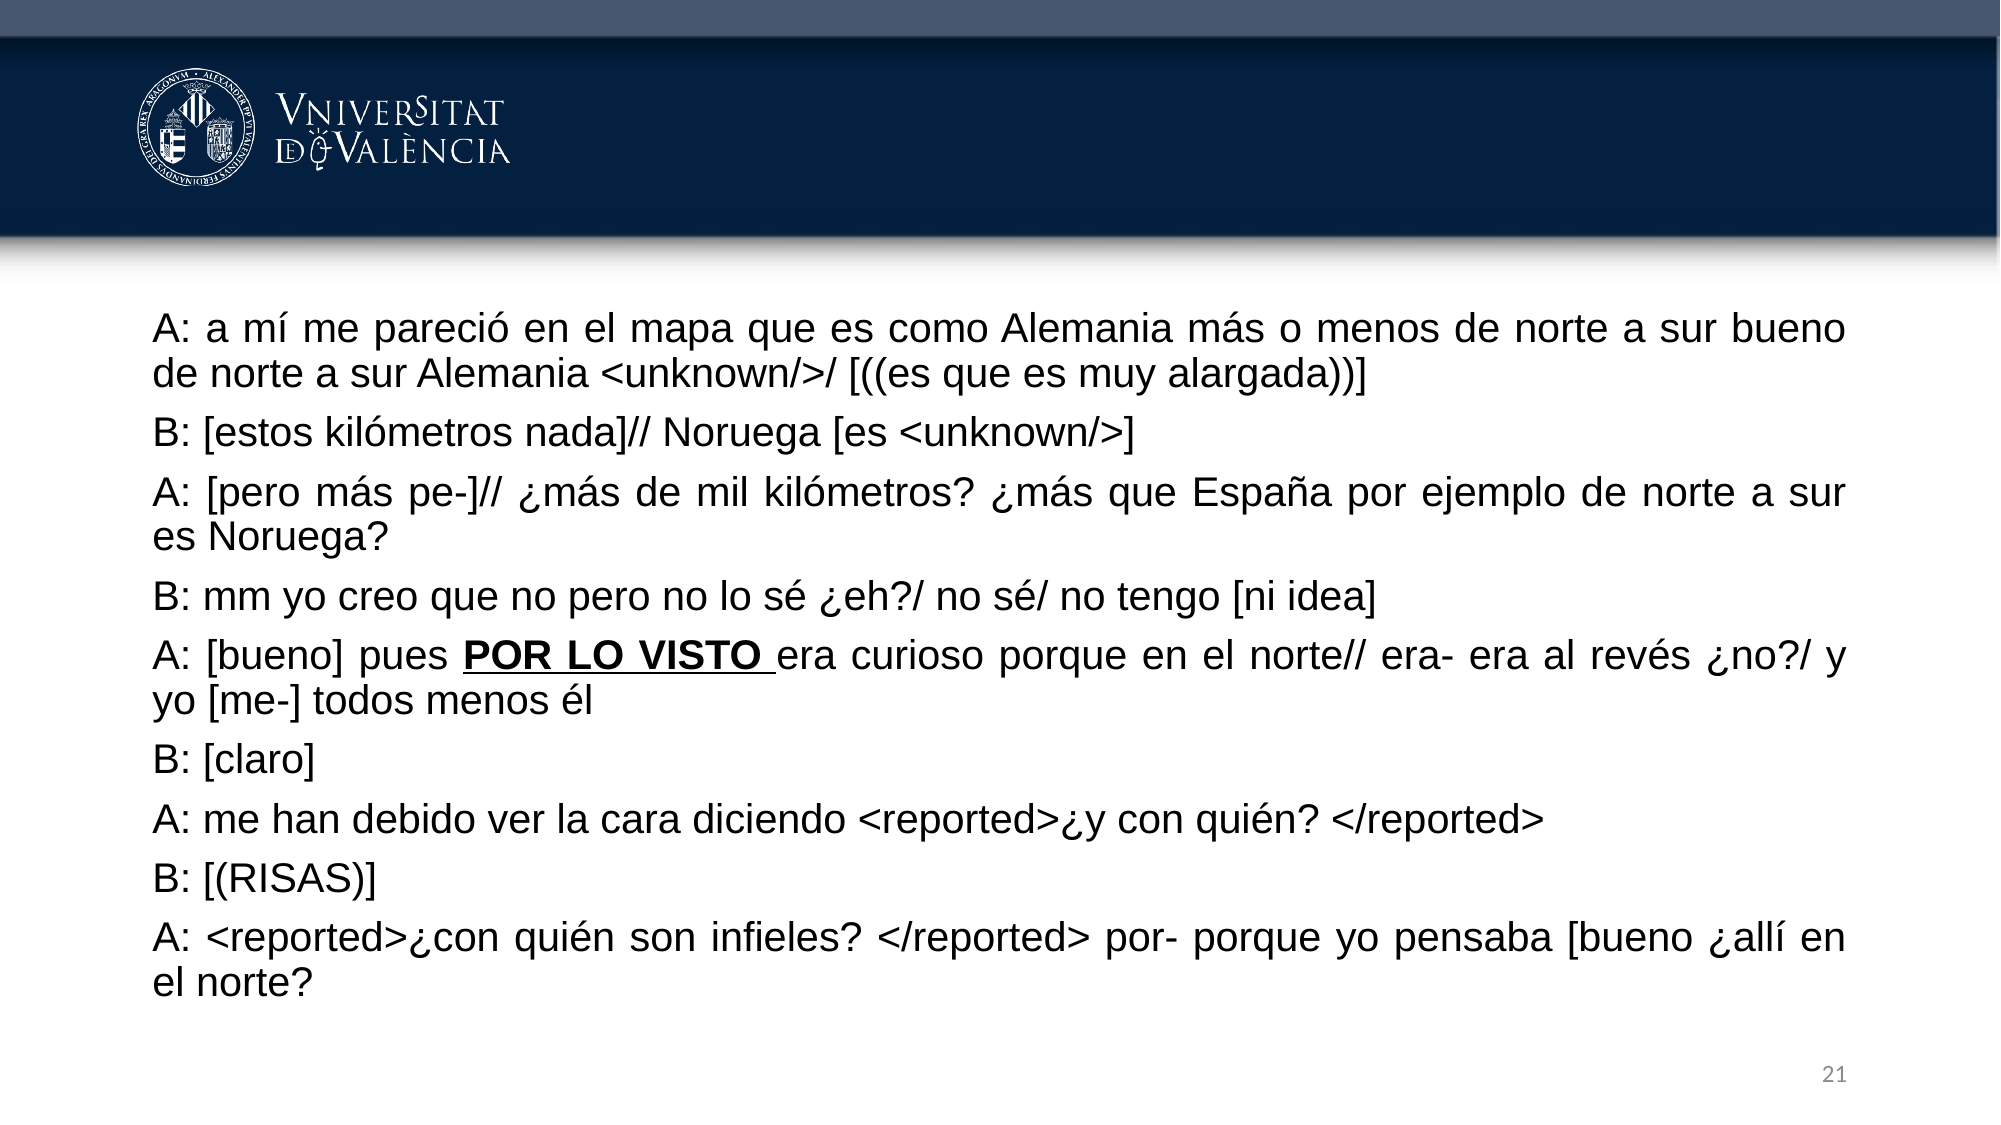

#
A: a mí me pareció en el mapa que es como Alemania más o menos de norte a sur bueno de norte a sur Alemania <unknown/>/ [((es que es muy alargada))]
B: [estos kilómetros nada]// Noruega [es <unknown/>]
A: [pero más pe-]// ¿más de mil kilómetros? ¿más que España por ejemplo de norte a sur es Noruega?
B: mm yo creo que no pero no lo sé ¿eh?/ no sé/ no tengo [ni idea]
A: [bueno] pues POR LO VISTO era curioso porque en el norte// era- era al revés ¿no?/ y yo [me-] todos menos él
B: [claro]
A: me han debido ver la cara diciendo <reported>¿y con quién? </reported>
B: [(RISAS)]
A: <reported>¿con quién son infieles? </reported> por- porque yo pensaba [bueno ¿allí en el norte?

21